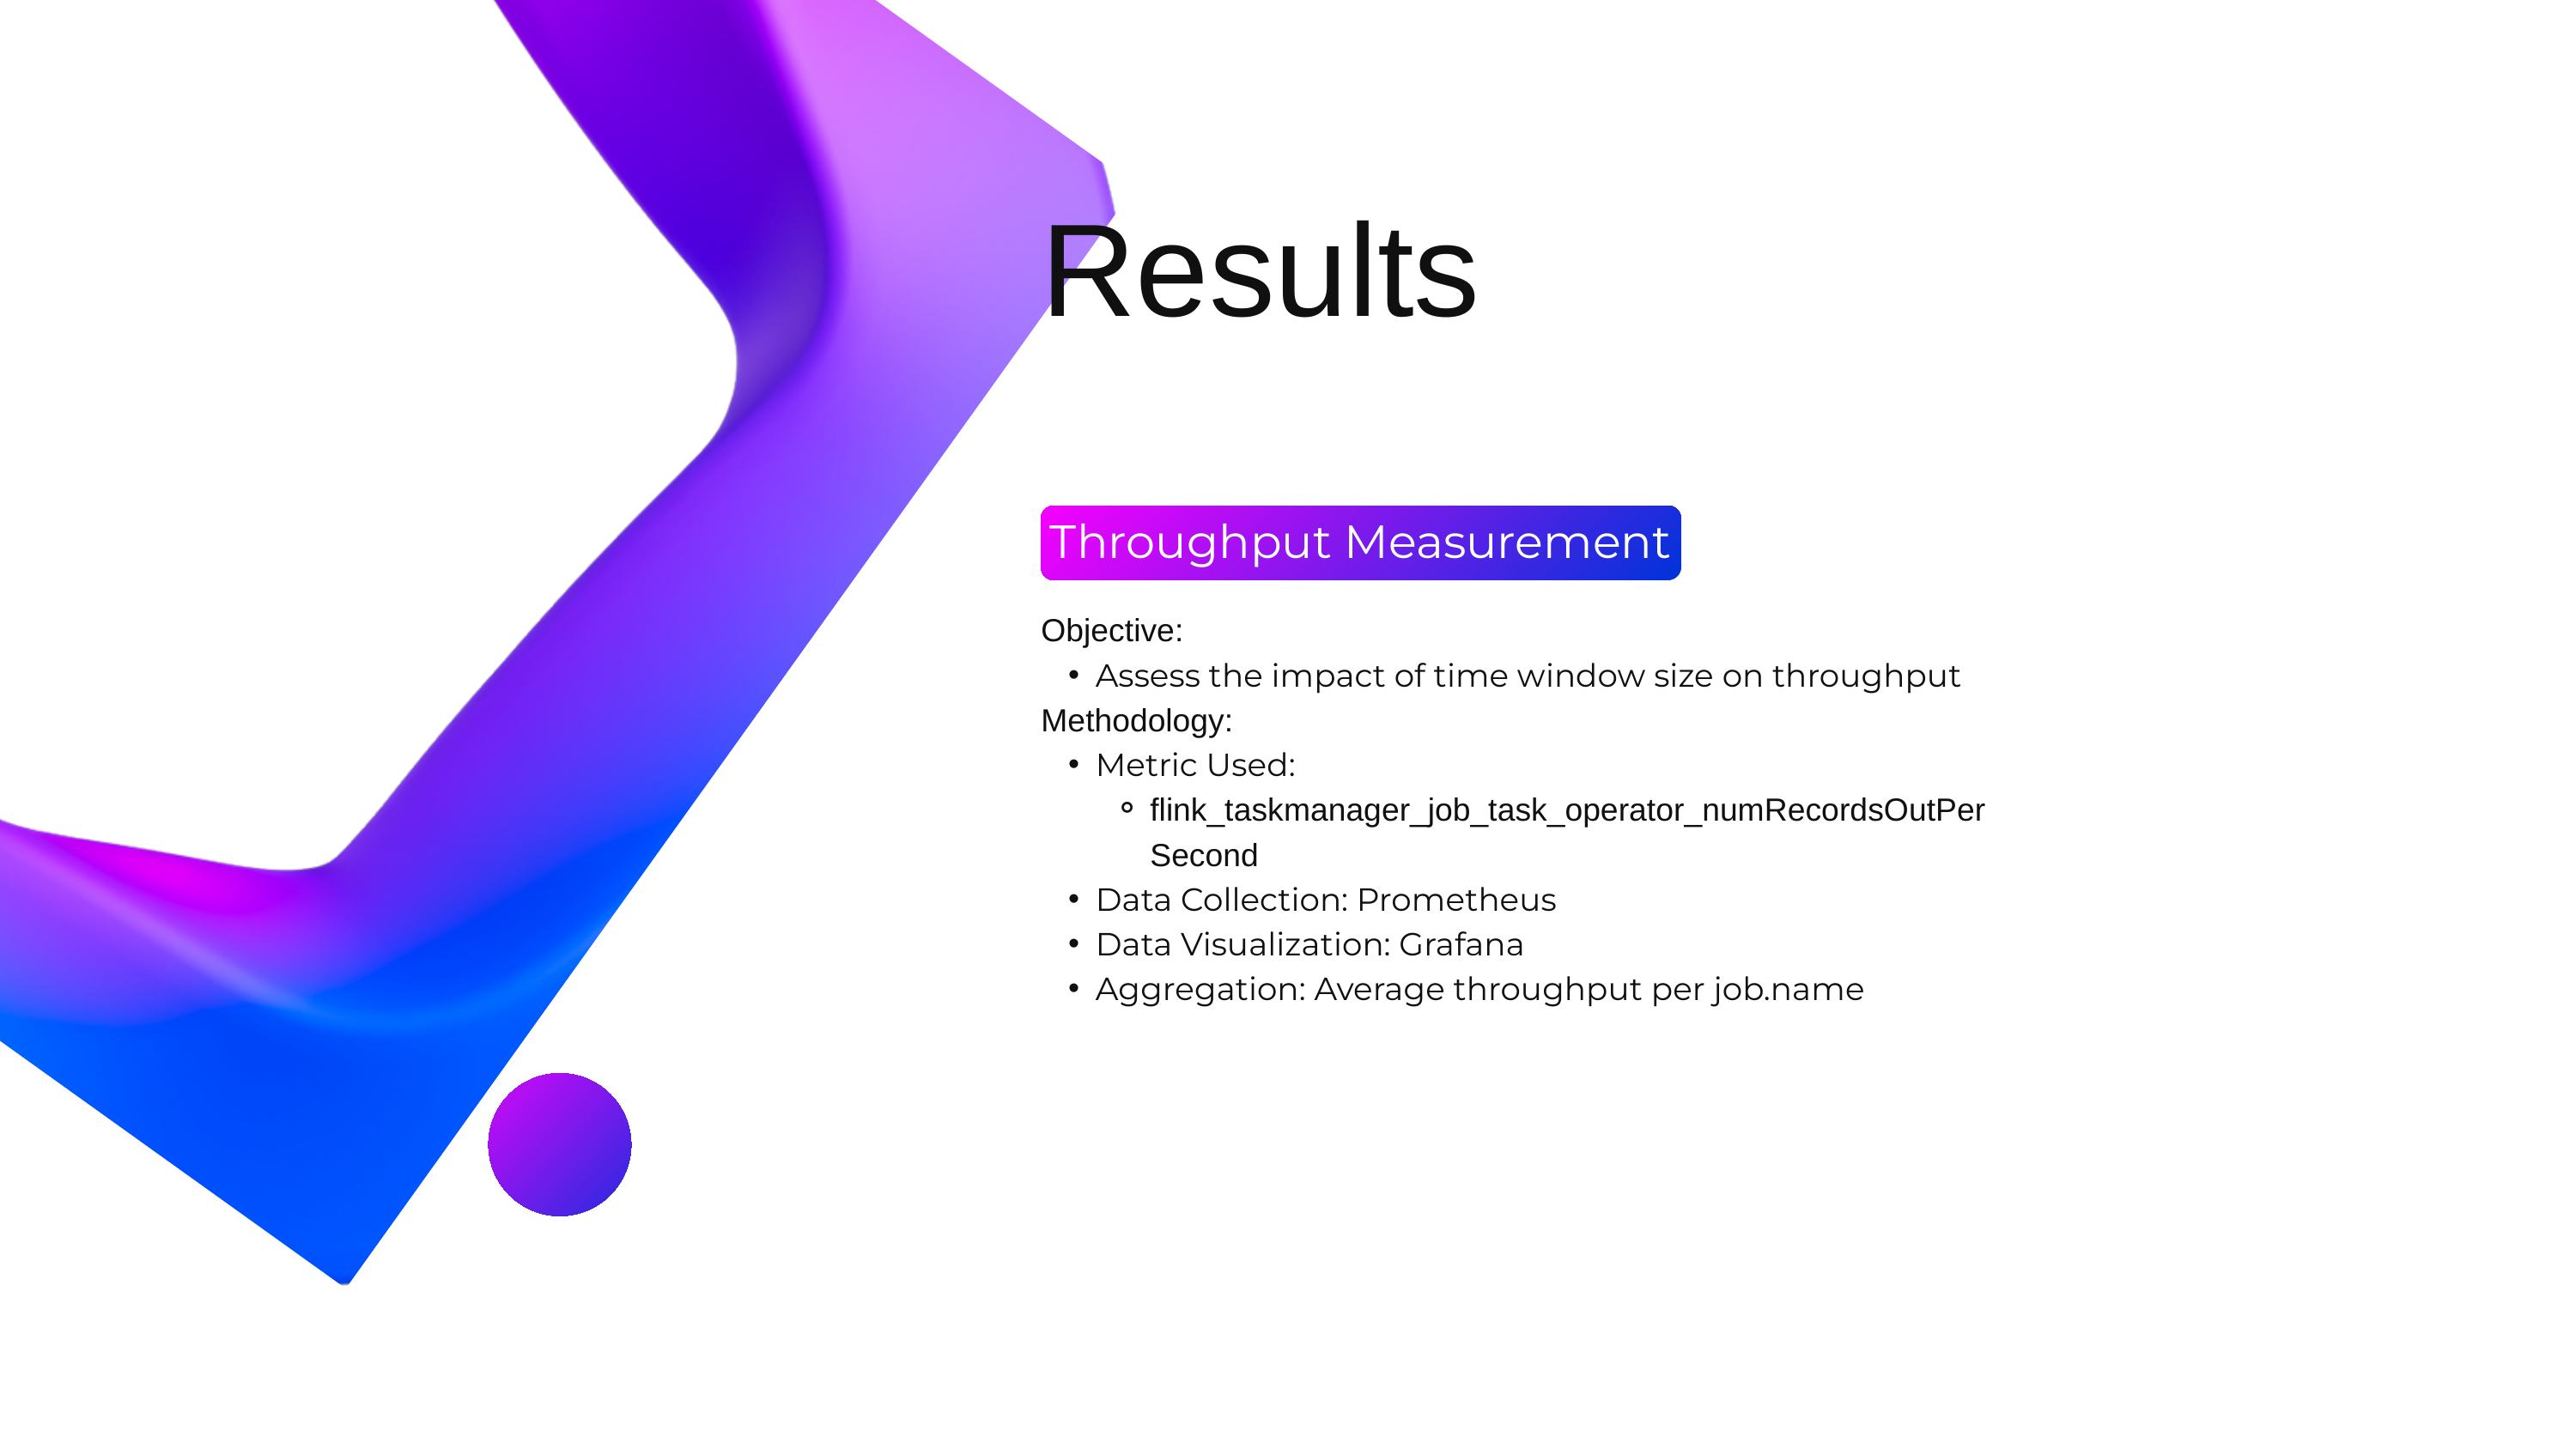

Results

Throughput Measurement
Objective:
Assess the impact of time window size on throughput
Methodology:
Metric Used:
flink_taskmanager_job_task_operator_numRecordsOutPerSecond
Data Collection: Prometheus
Data Visualization: Grafana
Aggregation: Average throughput per job.name